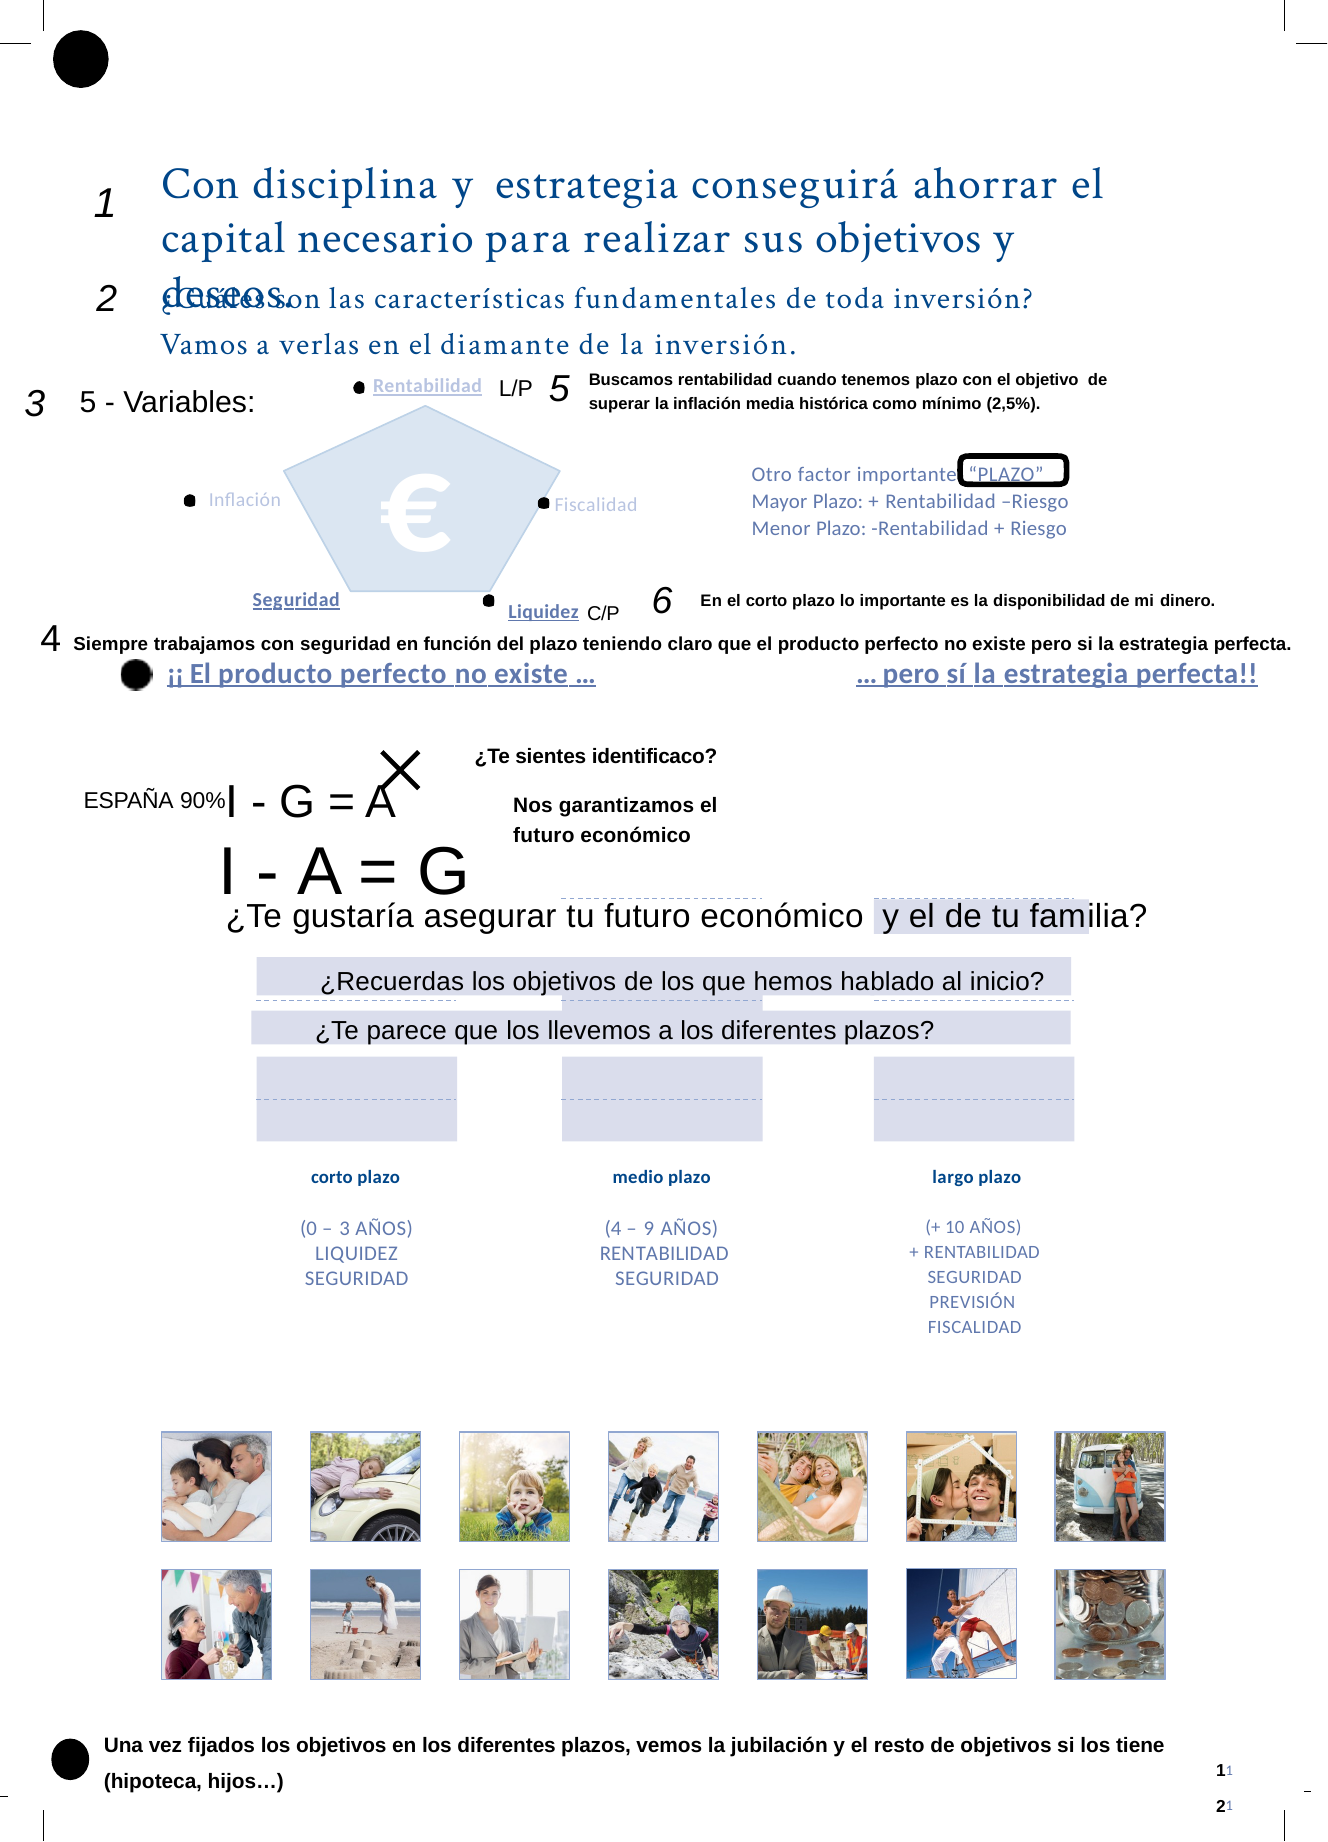

Con disciplina y estrategia conseguirá ahorrar el  capital necesario para realizar sus objetivos y deseos.
1
2
¿Cuáles son las características fundamentales de toda inversión?
Vamos a verlas en el diamante de la inversión.
5
Buscamos rentabilidad cuando tenemos plazo con el objetivo  de superar la inflación media histórica como mínimo (2,5%).
Rentabilidad
€
L/P
3
5 - Variables:

Otro factor importante: “PLAZO”  Mayor Plazo: + Rentabilidad –Riesgo  Menor Plazo: -Rentabilidad + Riesgo
Inflación
Fiscalidad

6
Liquidez C/P
Seguridad
En el corto plazo lo importante es la disponibilidad de mi dinero.

4
Siempre trabajamos con seguridad en función del plazo teniendo claro que el producto perfecto no existe pero si la estrategia perfecta.
¡¡ El producto perfecto no existe …	... pero sí la estrategia perfecta!!

ESPAÑA 90%I - G = A
I - A = G
¿Te sientes identificaco?
Nos garantizamos el  futuro económico

¿Te gustaría asegurar tu futuro económico
ilia?

y el de tu fam
¿Recuerdas los objetivos de los que hemos ha

blado al inicio?

¿Te parece que los llevemos a los diferentes plazos?

corto plazo
medio plazo
largo plazo
(+ 10 AÑOS)
+ RENTABILIDAD  SEGURIDAD  PREVISIÓN  FISCALIDAD
(0 – 3 AÑOS)  LIQUIDEZ  SEGURIDAD
(4 – 9 AÑOS)  RENTABILIDAD  SEGURIDAD

Una vez fijados los objetivos en los diferentes plazos, vemos la jubilación y el resto de objetivos si los tiene
(hipoteca, hijos…)

1121